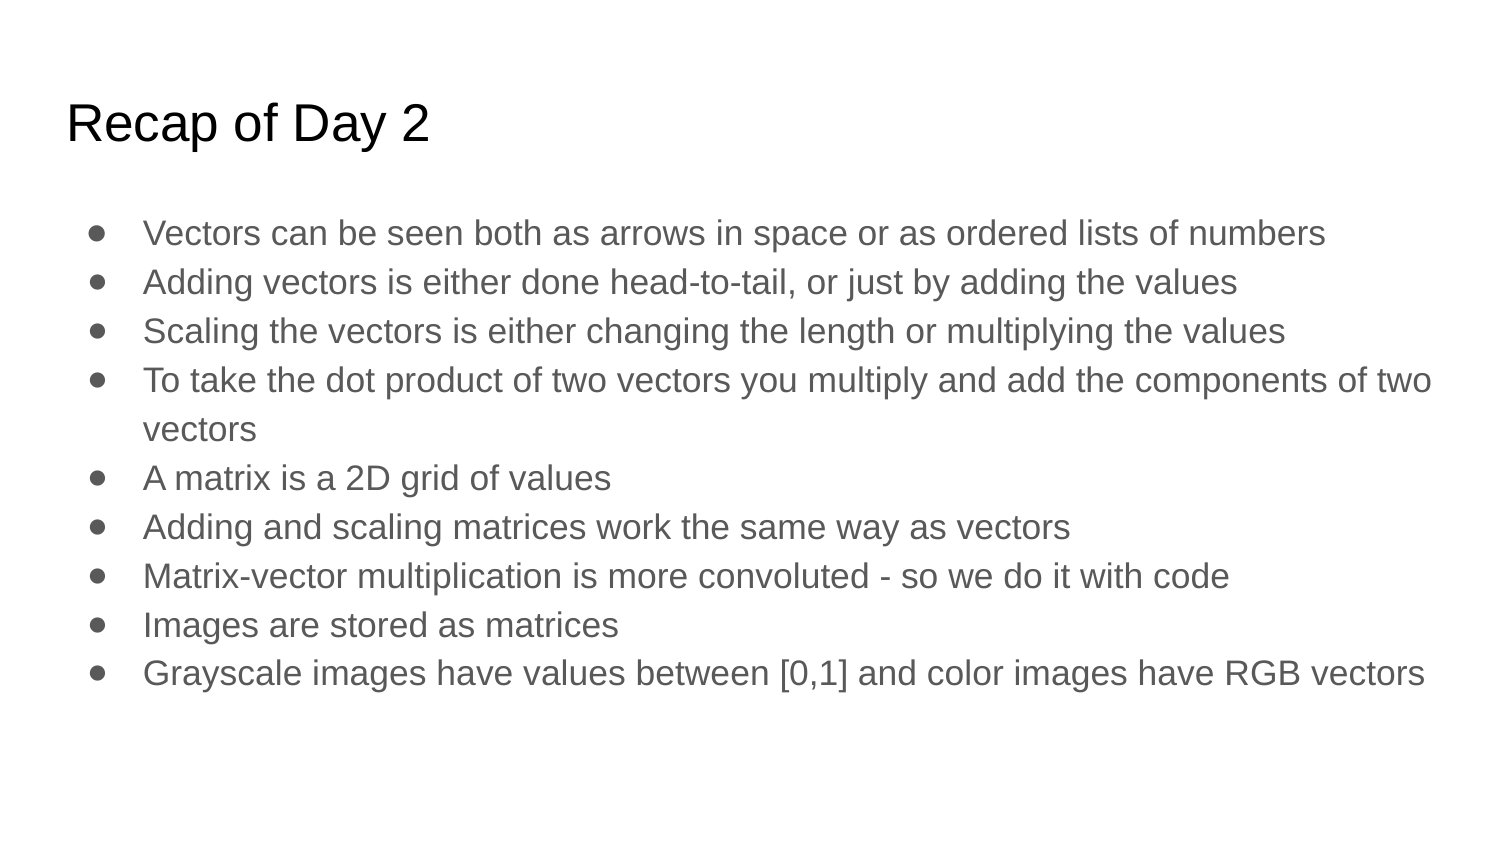

# Recap of Day 2
Vectors can be seen both as arrows in space or as ordered lists of numbers
Adding vectors is either done head-to-tail, or just by adding the values
Scaling the vectors is either changing the length or multiplying the values
To take the dot product of two vectors you multiply and add the components of two vectors
A matrix is a 2D grid of values
Adding and scaling matrices work the same way as vectors
Matrix-vector multiplication is more convoluted - so we do it with code
Images are stored as matrices
Grayscale images have values between [0,1] and color images have RGB vectors